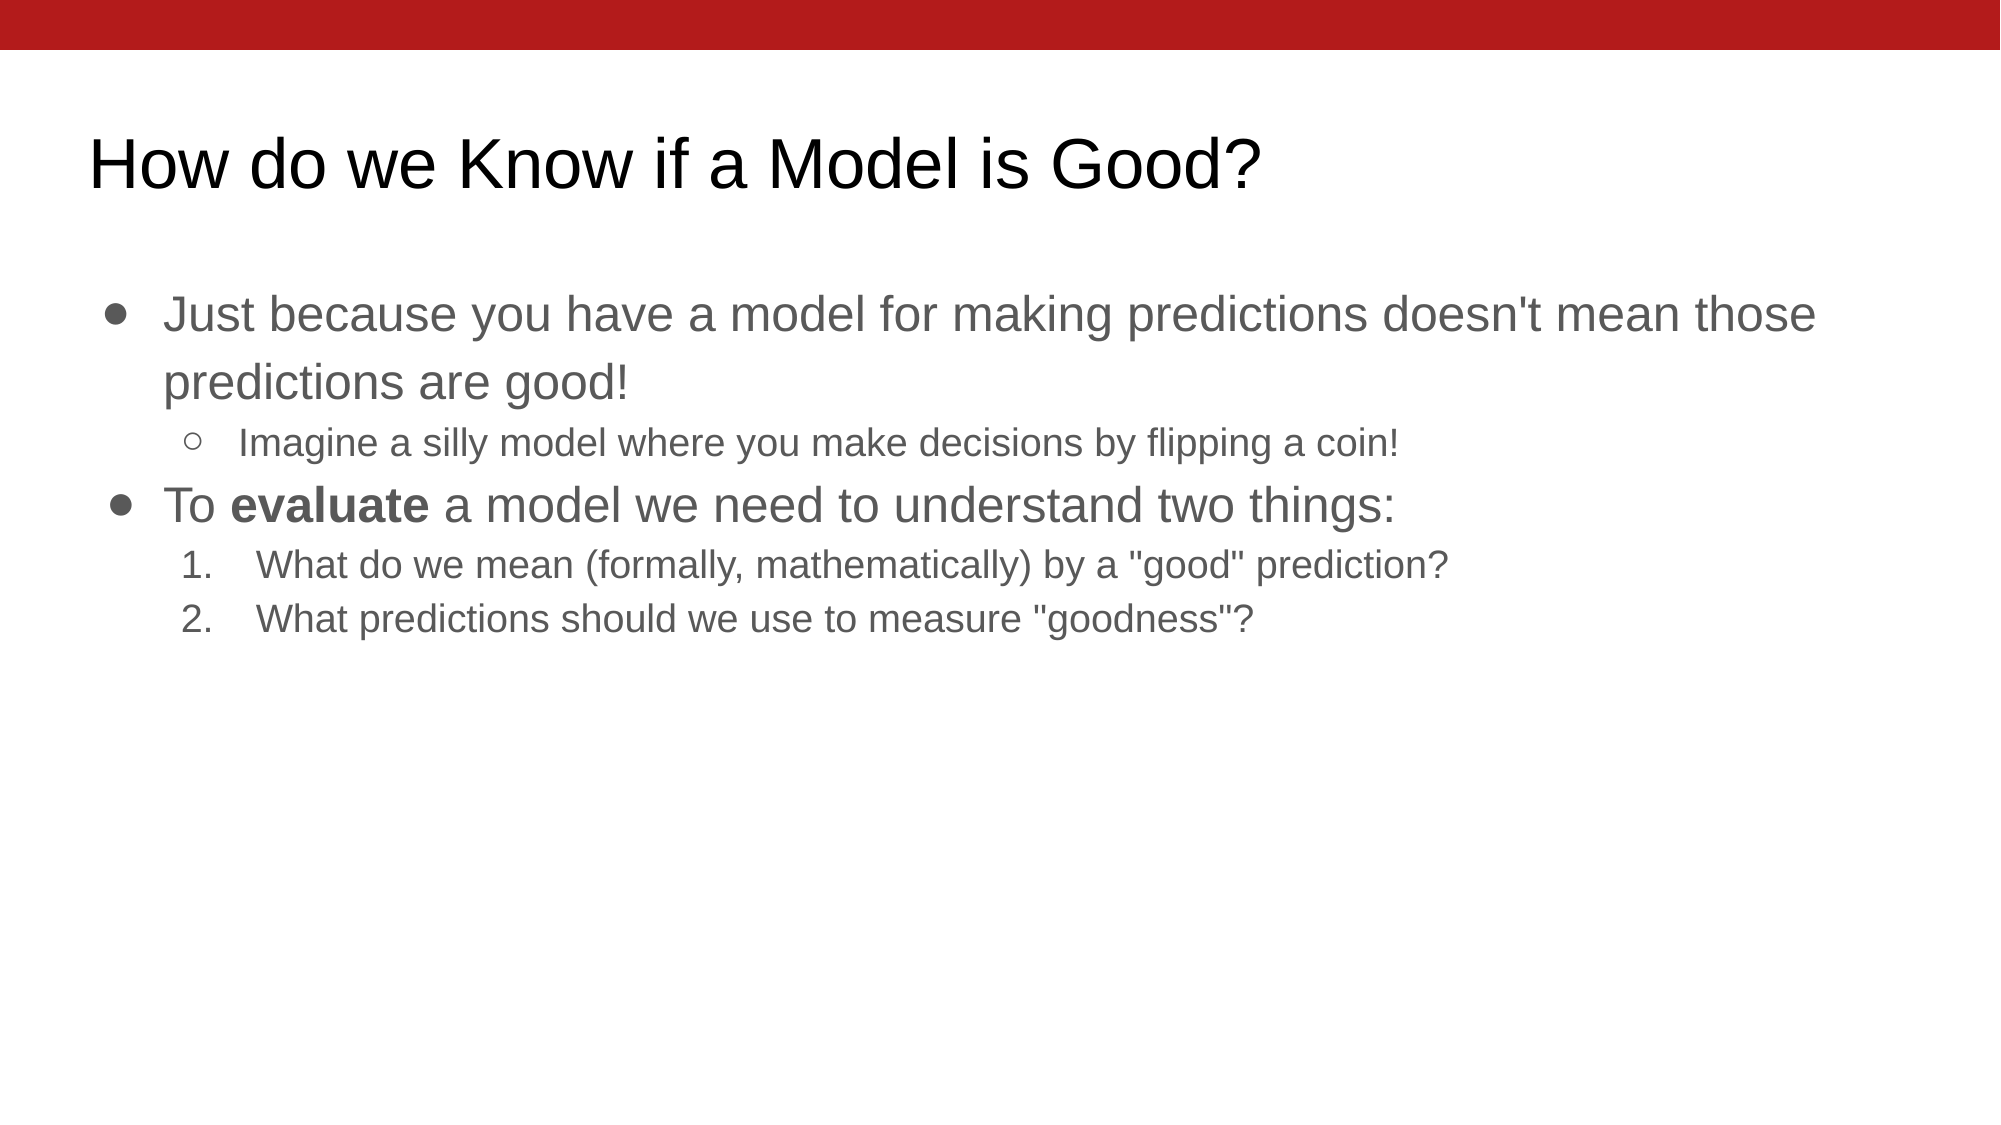

# How do we Know if a Model is Good?
Just because you have a model for making predictions doesn't mean those predictions are good!
Imagine a silly model where you make decisions by flipping a coin!
To evaluate a model we need to understand two things:
What do we mean (formally, mathematically) by a "good" prediction?
What predictions should we use to measure "goodness"?